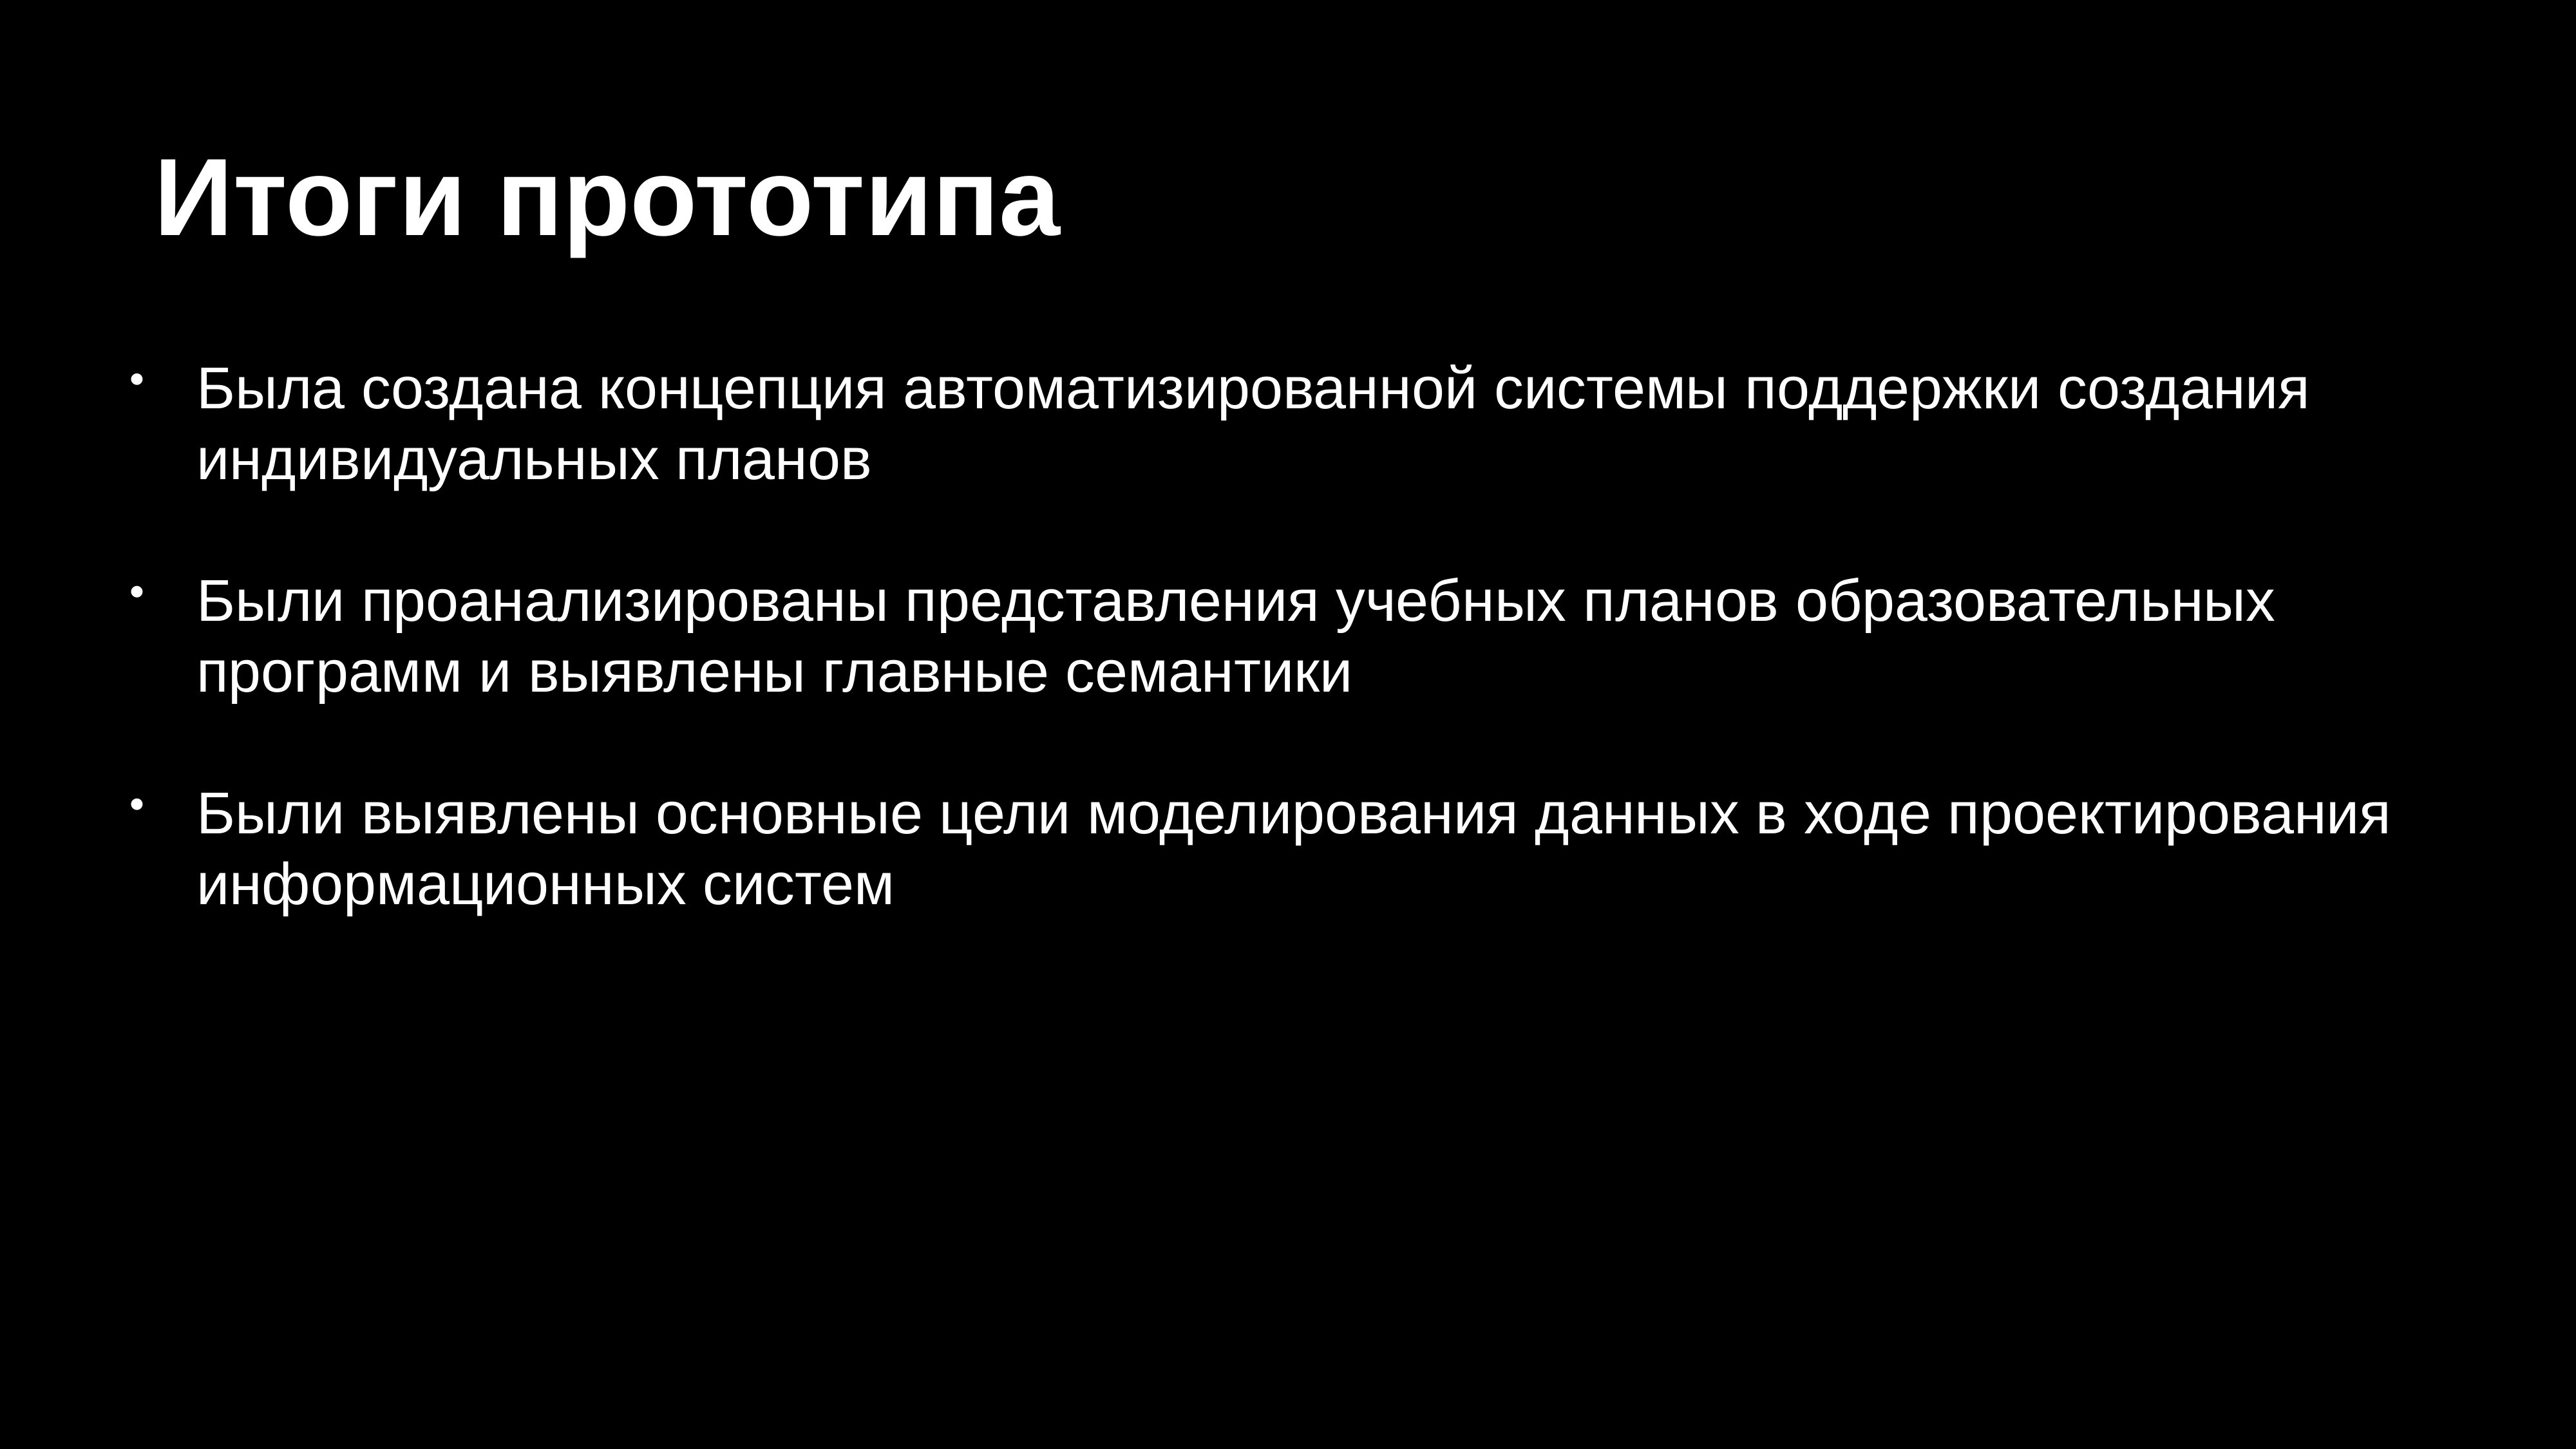

Итоги прототипа
Была создана концепция автоматизированной системы поддержки создания индивидуальных планов

Были проанализированы представления учебных планов образовательных программ и выявлены главные семантики

Были выявлены основные цели моделирования данных в ходе проектирования информационных систем